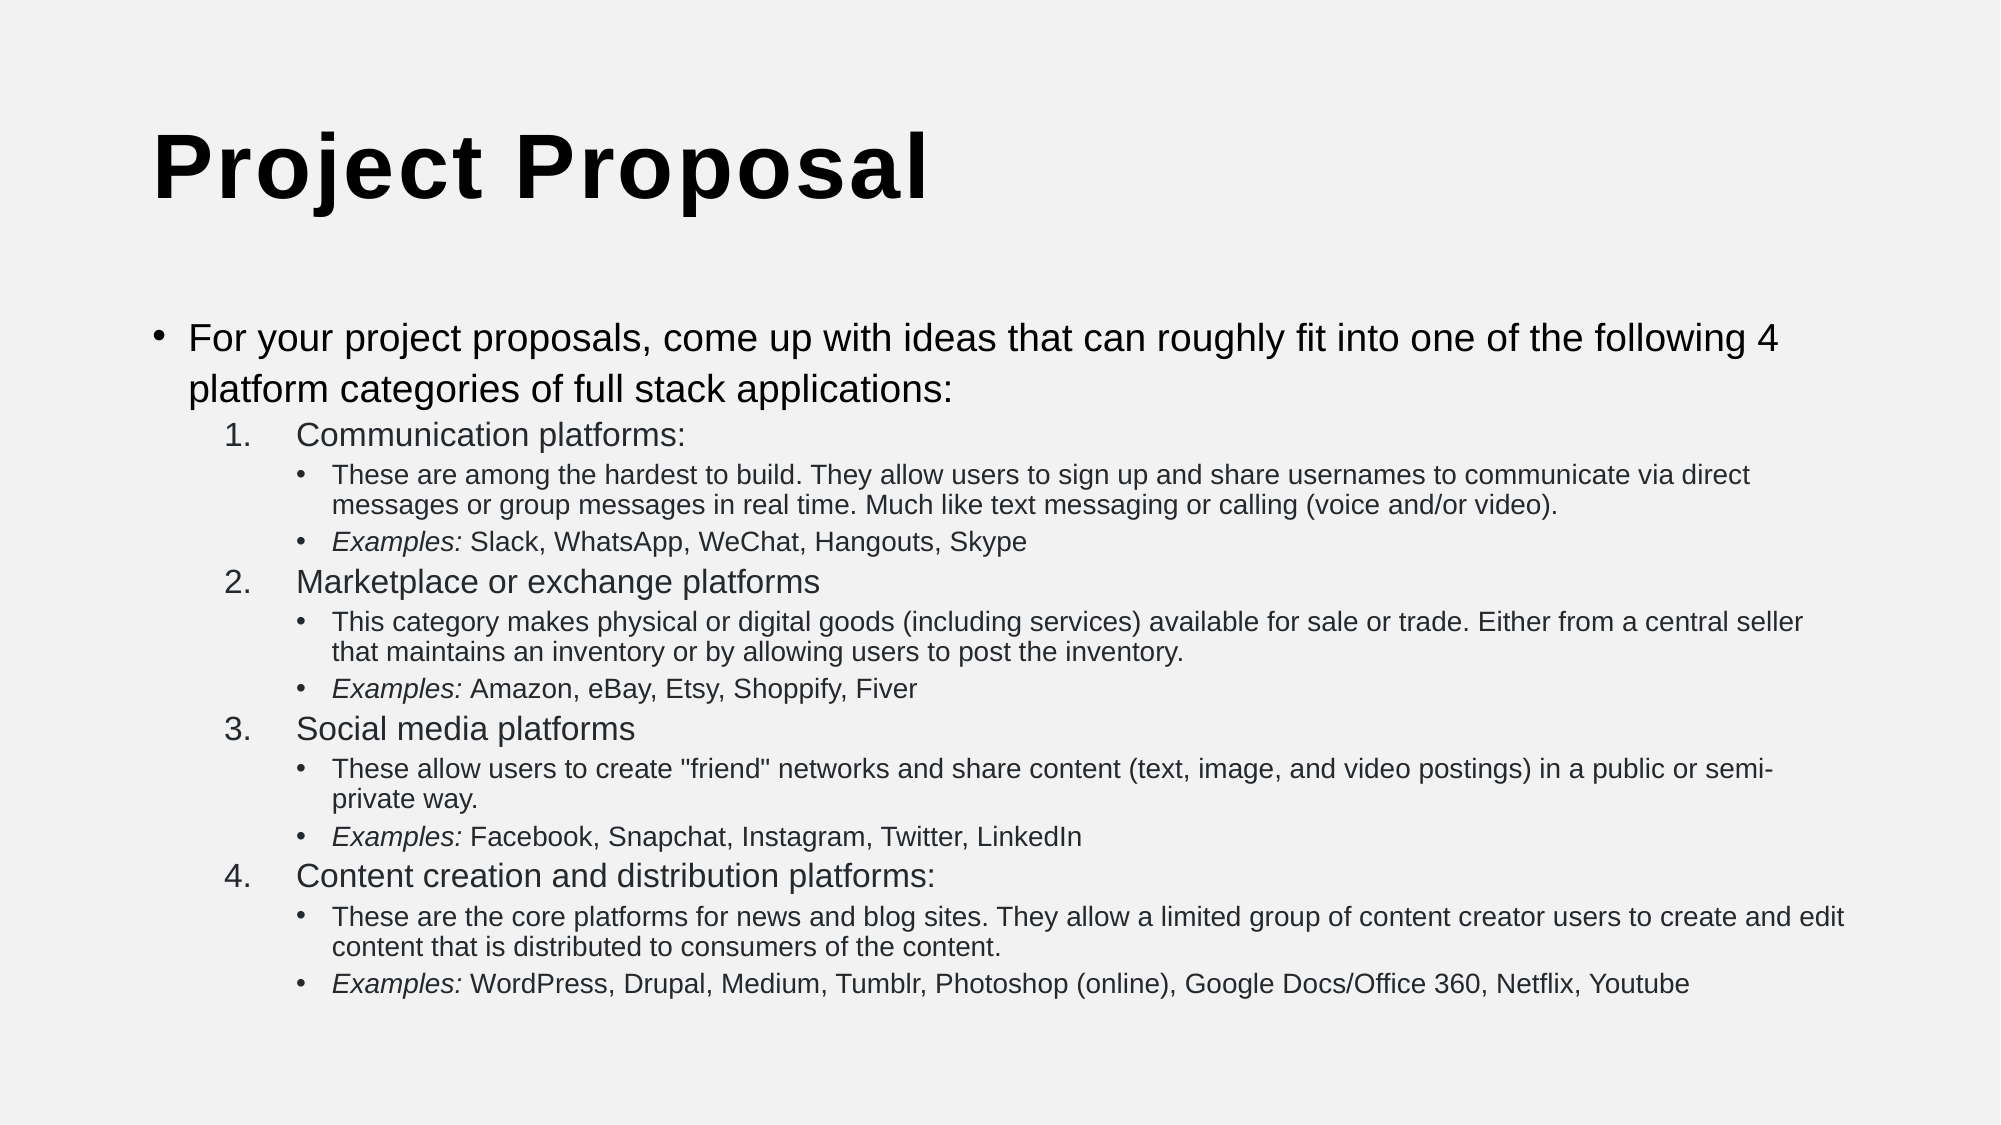

# Project Proposal
For your project proposals, come up with ideas that can roughly fit into one of the following 4 platform categories of full stack applications:
Communication platforms:
These are among the hardest to build. They allow users to sign up and share usernames to communicate via direct messages or group messages in real time. Much like text messaging or calling (voice and/or video).
Examples: Slack, WhatsApp, WeChat, Hangouts, Skype
Marketplace or exchange platforms
This category makes physical or digital goods (including services) available for sale or trade. Either from a central seller that maintains an inventory or by allowing users to post the inventory.
Examples: Amazon, eBay, Etsy, Shoppify, Fiver
Social media platforms
These allow users to create "friend" networks and share content (text, image, and video postings) in a public or semi-private way.
Examples: Facebook, Snapchat, Instagram, Twitter, LinkedIn
Content creation and distribution platforms:
These are the core platforms for news and blog sites. They allow a limited group of content creator users to create and edit content that is distributed to consumers of the content.
Examples: WordPress, Drupal, Medium, Tumblr, Photoshop (online), Google Docs/Office 360, Netflix, Youtube